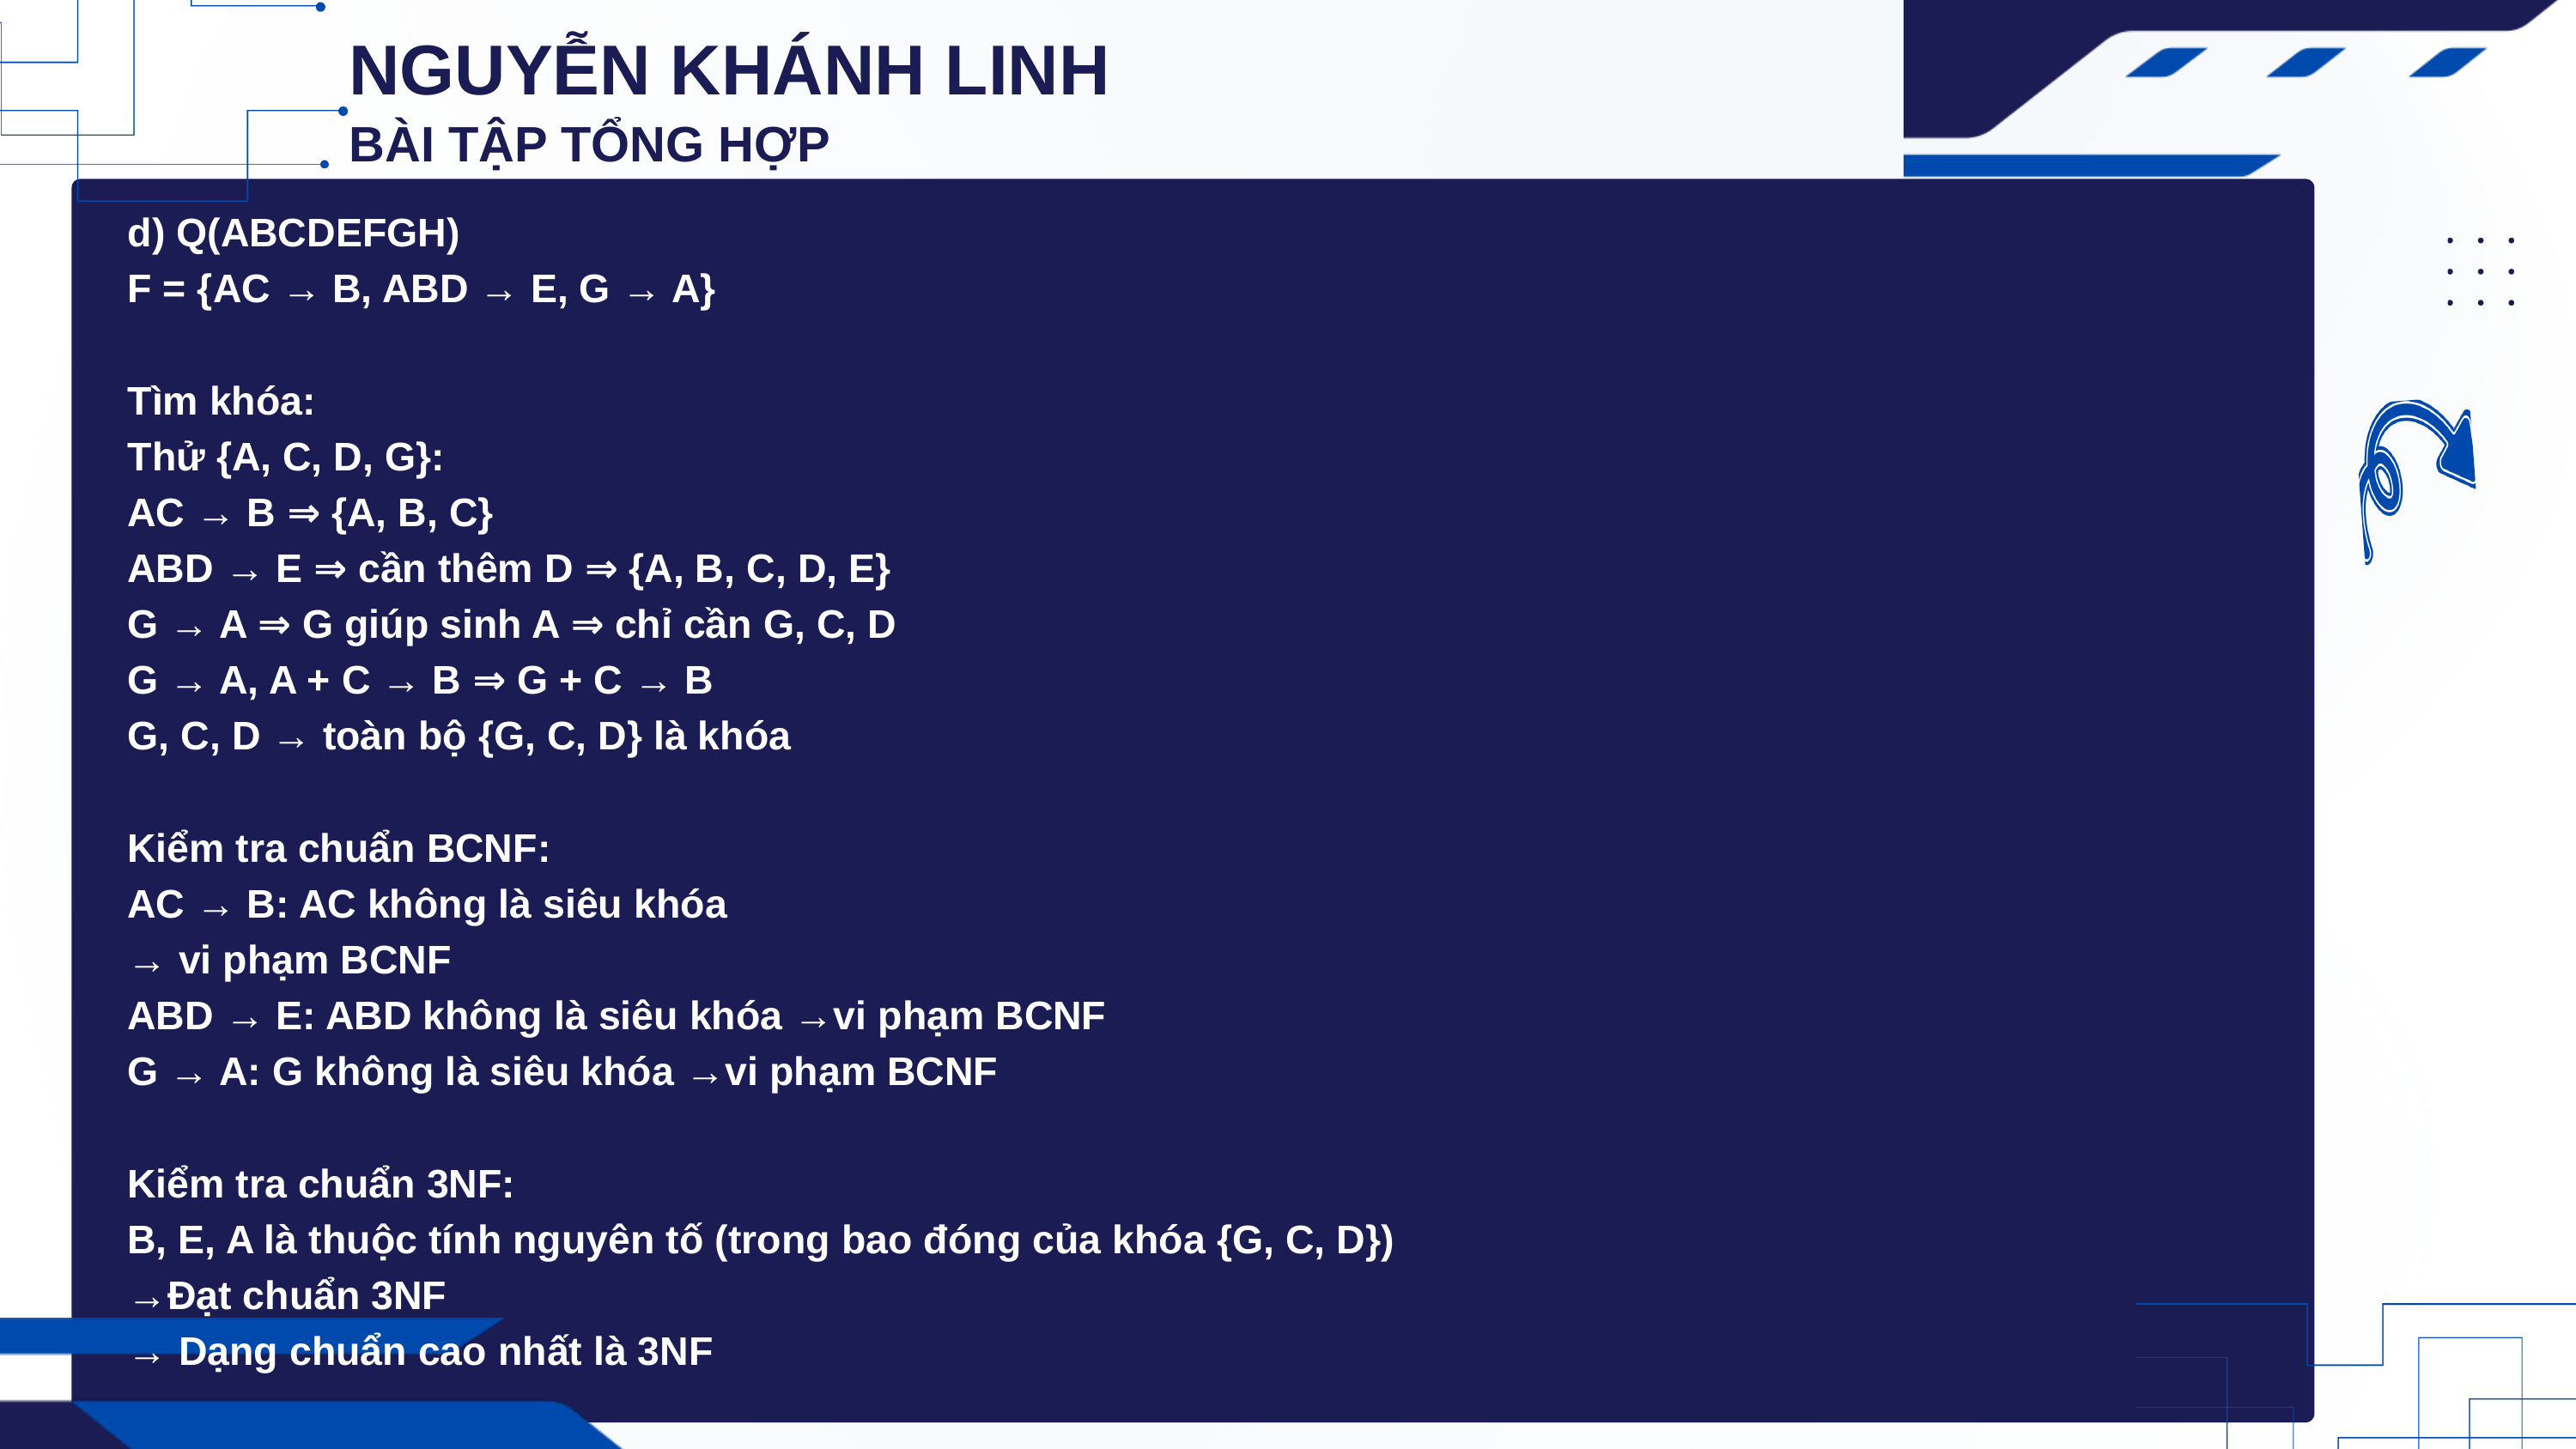

NGUYỄN KHÁNH LINH
BÀI TẬP TỔNG HỢP

d) Q(ABCDEFGH)
F = {AC → B, ABD → E, G → A}

Tìm khóa:
Thử {A, C, D, G}:
AC → B ⇒ {A, B, C}
ABD → E ⇒ cần thêm D ⇒ {A, B, C, D, E}
G → A ⇒ G giúp sinh A ⇒ chỉ cần G, C, D
G → A, A + C → B ⇒ G + C → B
G, C, D → toàn bộ {G, C, D} là khóa

Kiểm tra chuẩn BCNF:
AC → B: AC không là siêu khóa
→ vi phạm BCNF
ABD → E: ABD không là siêu khóa →vi phạm BCNF
G → A: G không là siêu khóa →vi phạm BCNF

Kiểm tra chuẩn 3NF:
B, E, A là thuộc tính nguyên tố (trong bao đóng của khóa {G, C, D})
→Đạt chuẩn 3NF
→ Dạng chuẩn cao nhất là 3NF